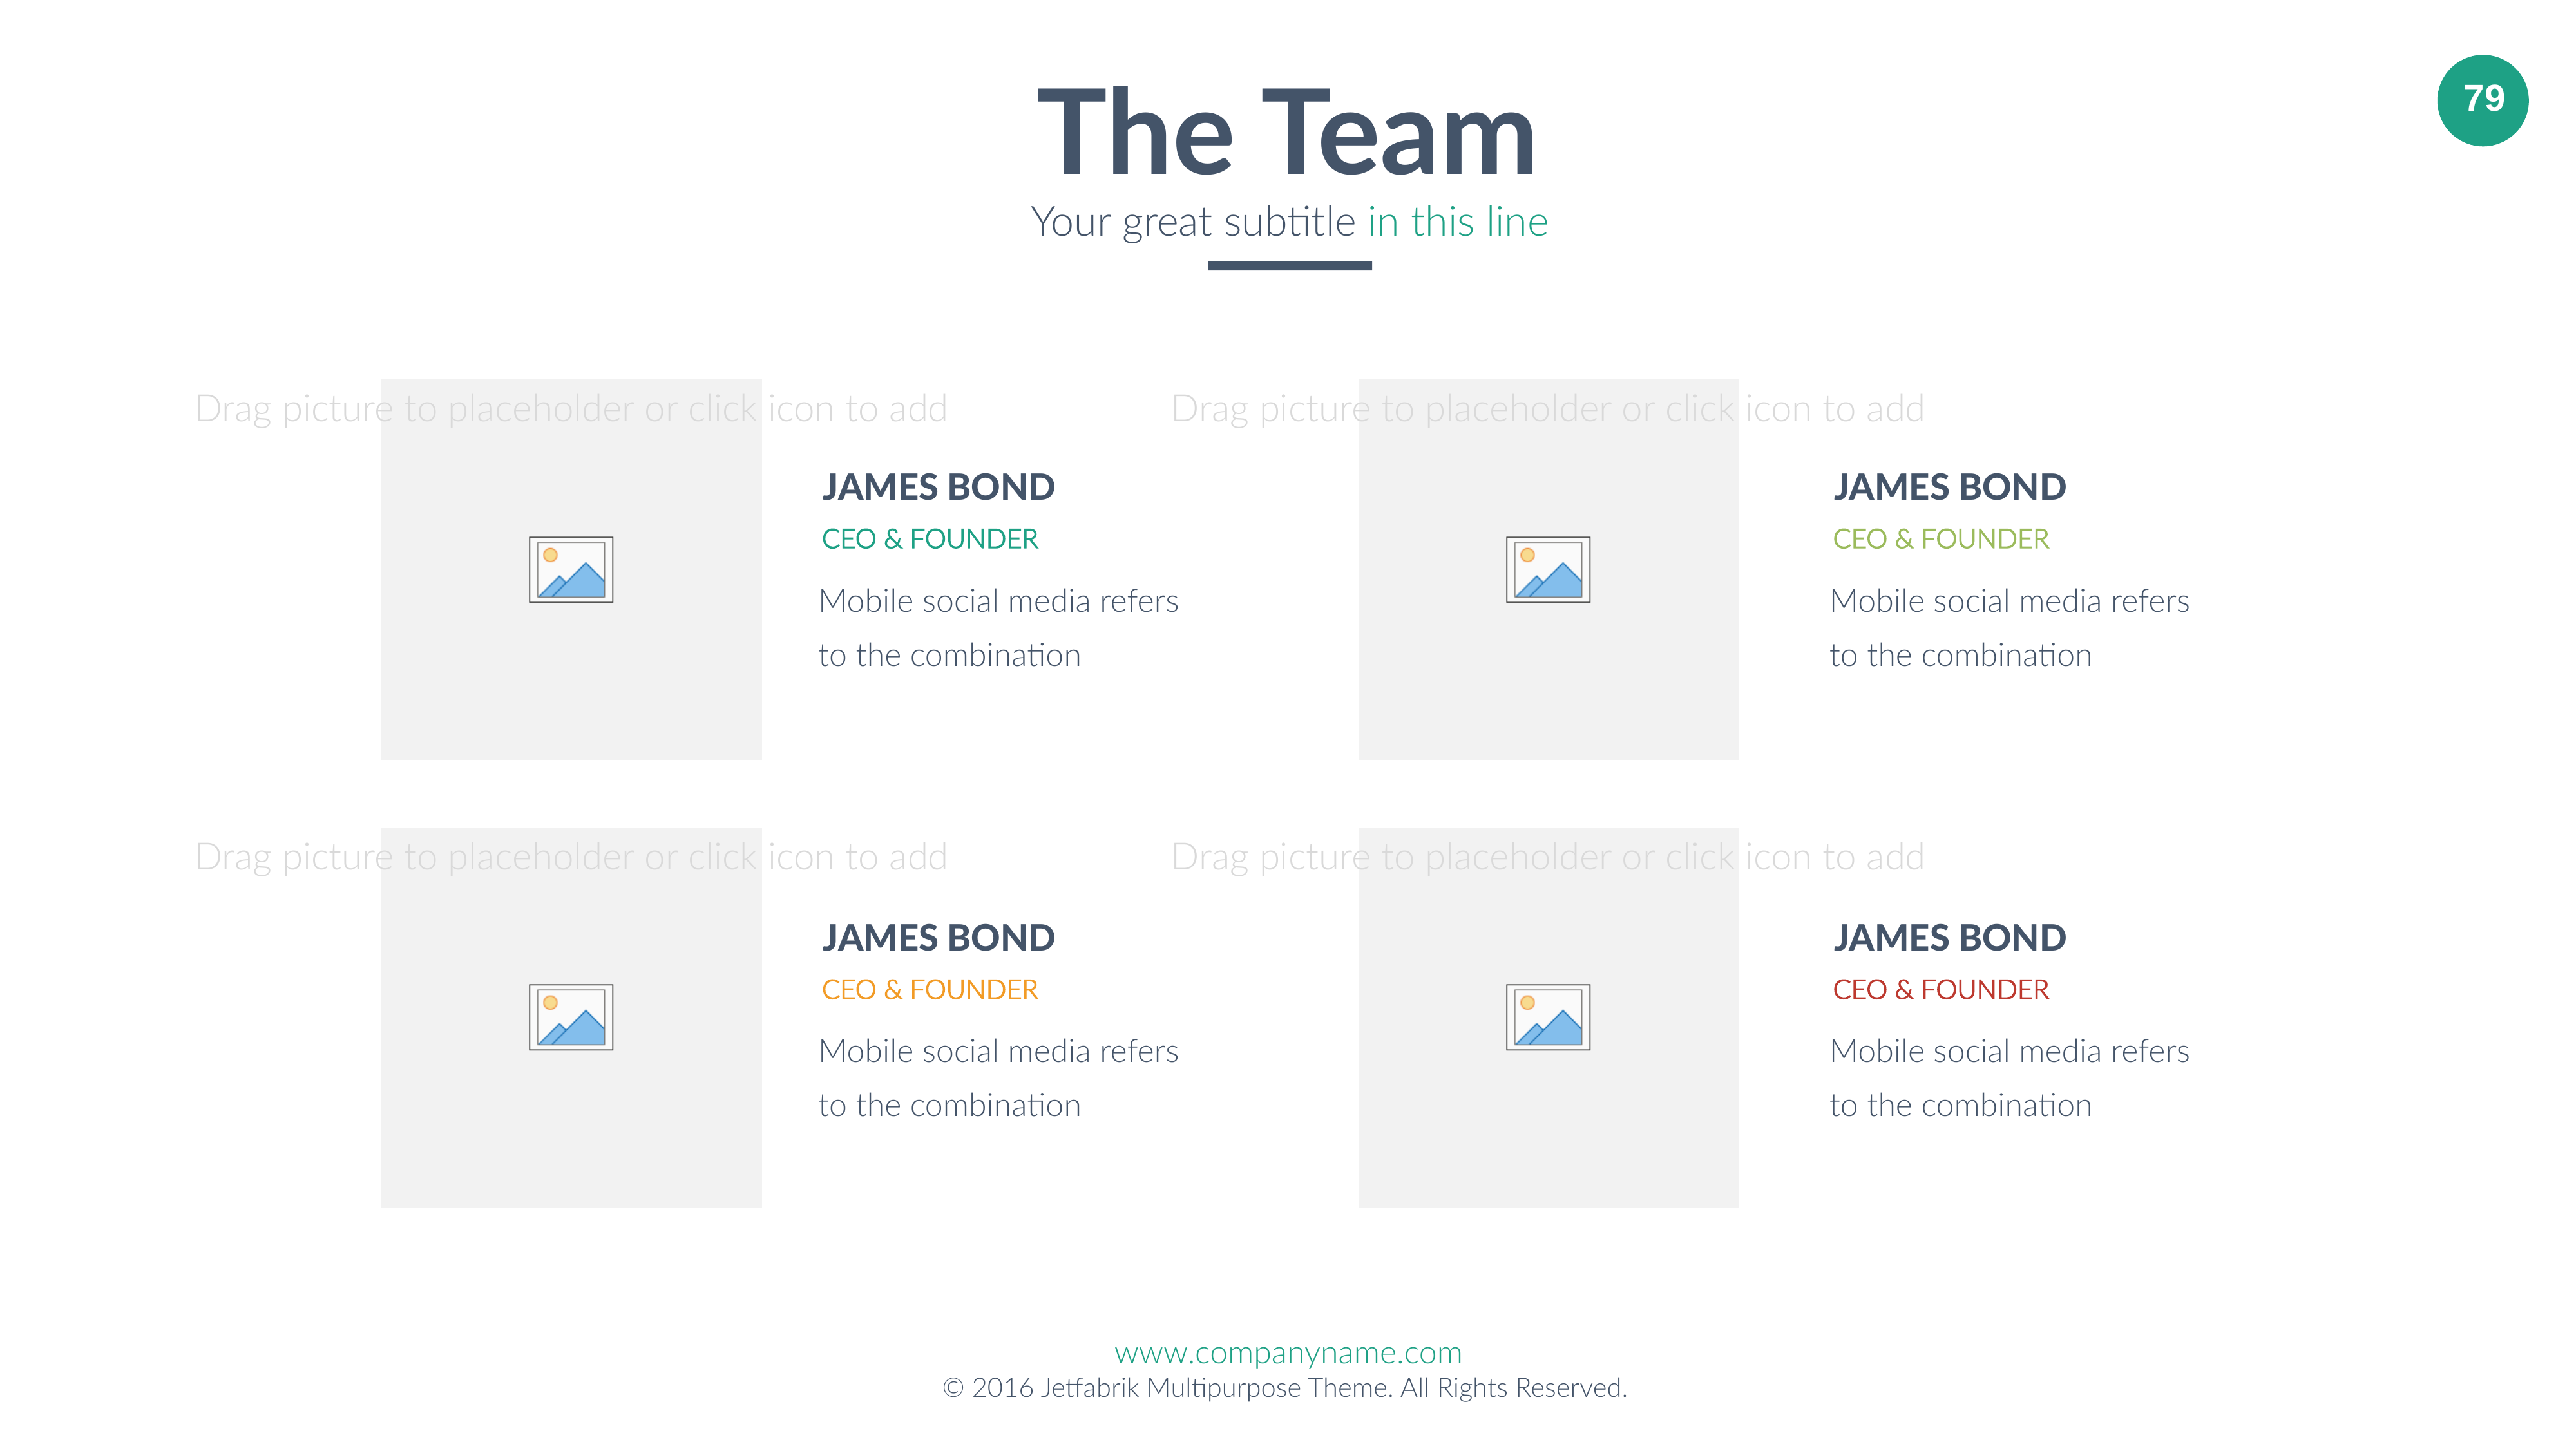

The Team
Your great subtitle in this line

JAMES BOND
JAMES BOND
CEO & FOUNDER
CEO & FOUNDER
Mobile social media refers to the combination
Mobile social media refers to the combination

JAMES BOND
JAMES BOND
CEO & FOUNDER
CEO & FOUNDER
Mobile social media refers to the combination
Mobile social media refers to the combination